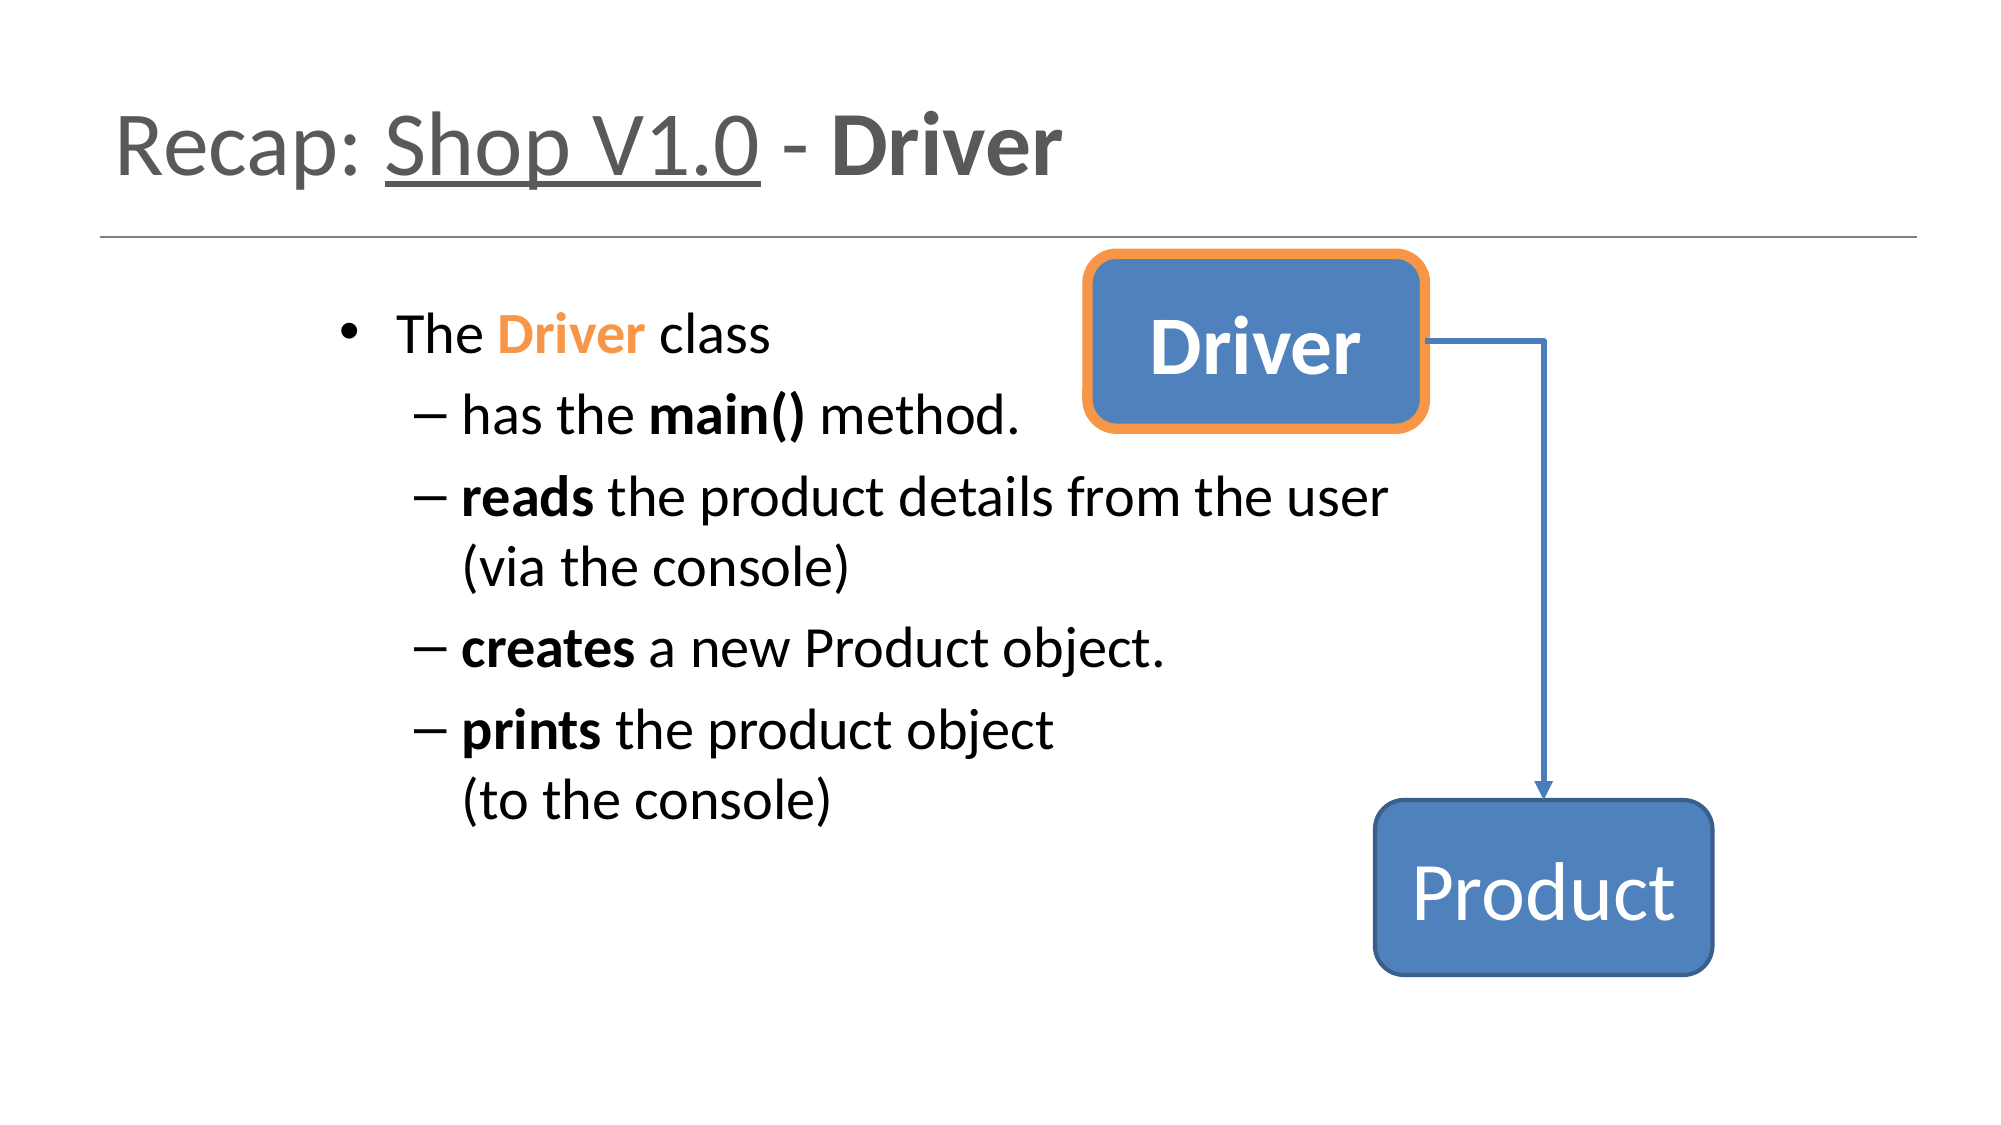

# Recap: Shop V1.0 - Driver
Driver
The Driver class
has the main() method.
reads the product details from the user (via the console)
creates a new Product object.
prints the product object
(to the console)
Product